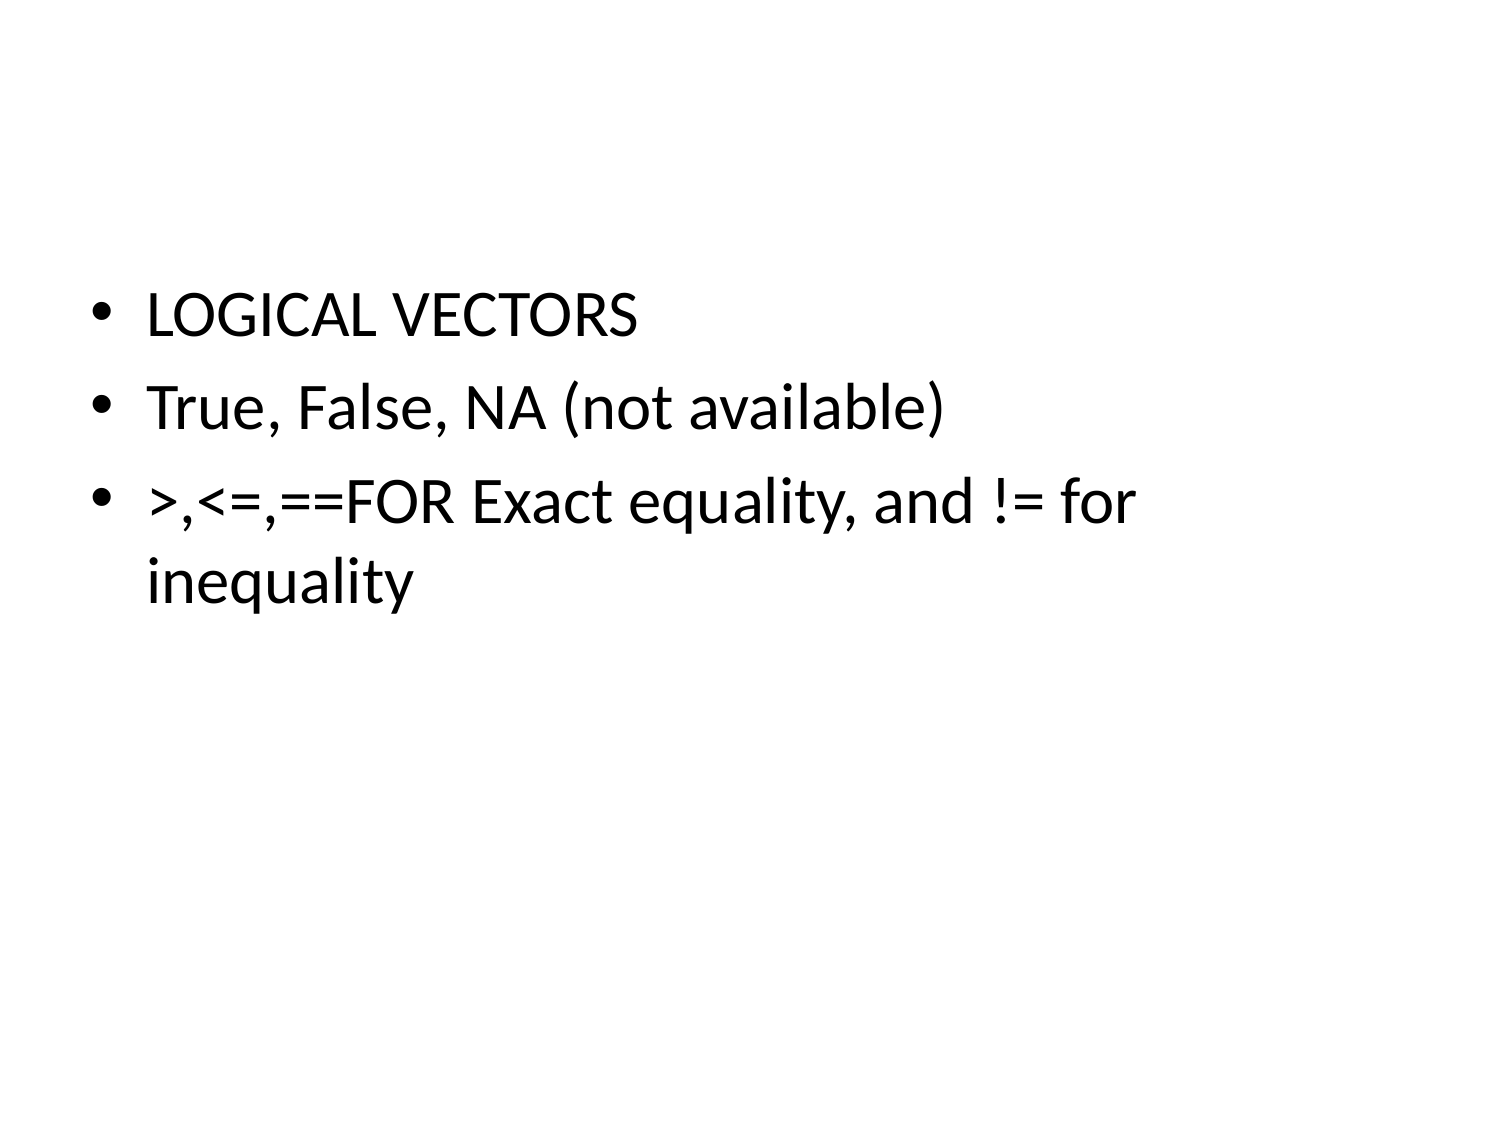

#
LOGICAL VECTORS
True, False, NA (not available)
>,<=,==FOR Exact equality, and != for inequality